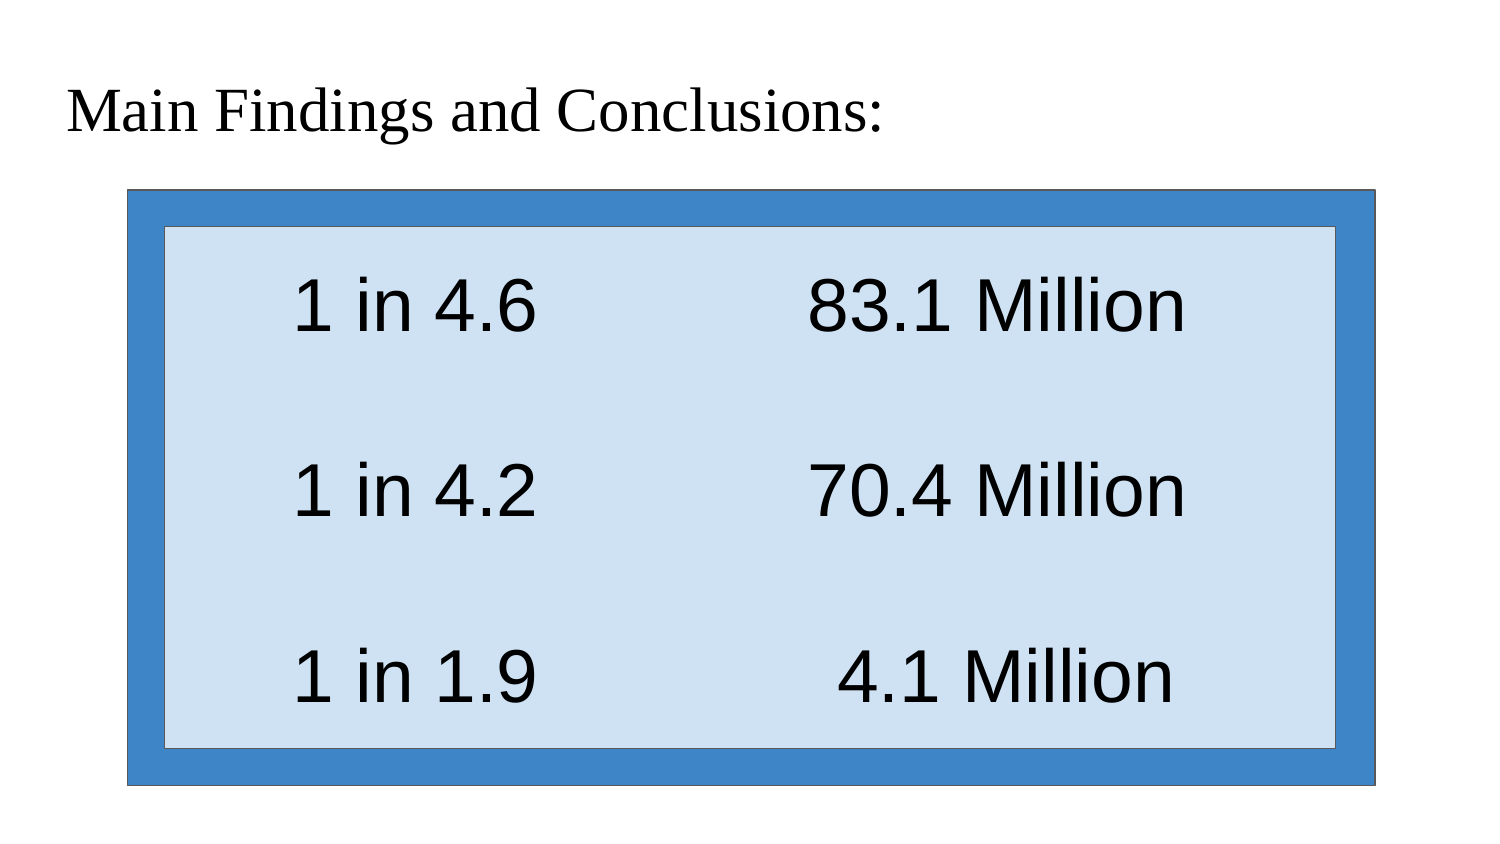

# Main Findings and Conclusions:

1 in 4.6
83.1 Million
70.4 Million
1 in 4.2
1 in 1.9
4.1 Million